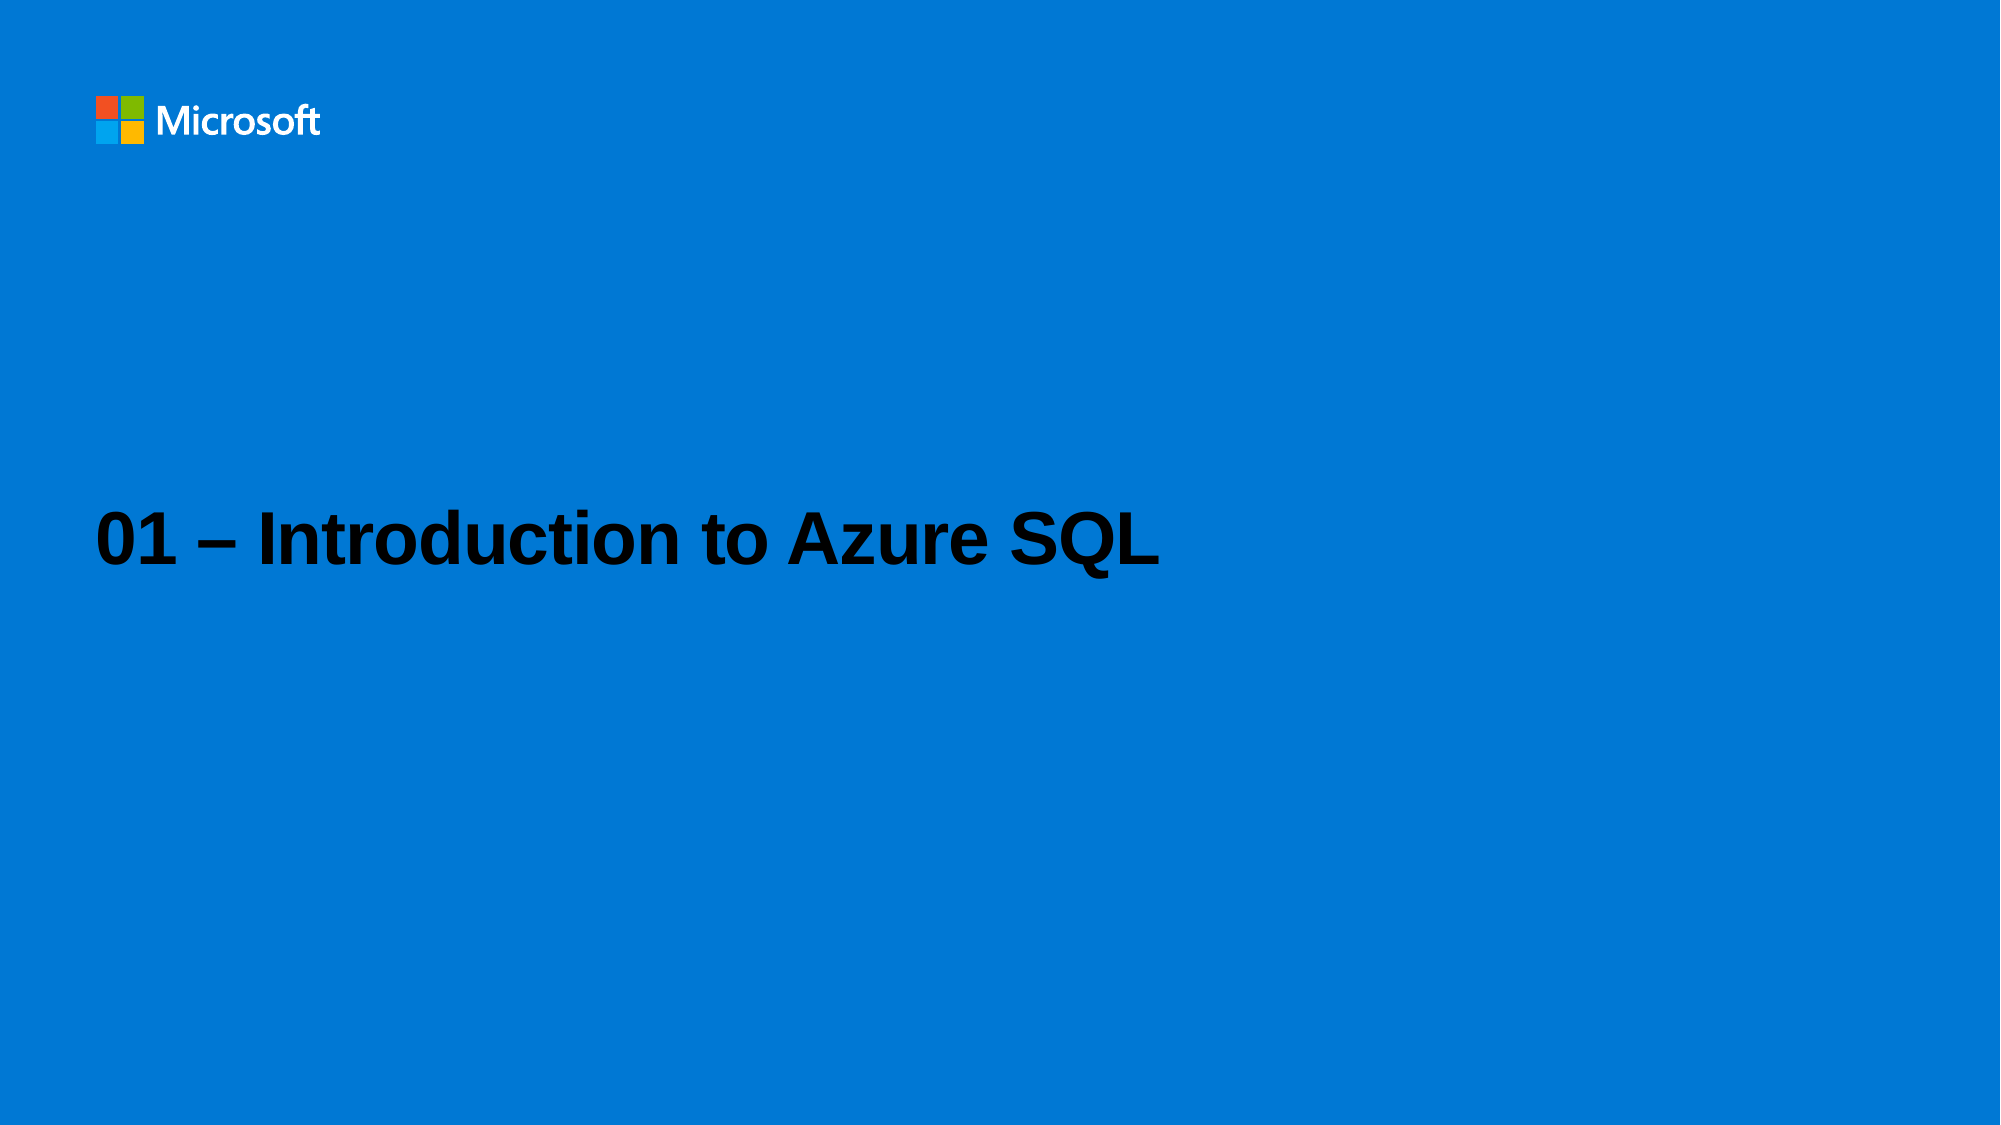

# 01 – Introduction to Azure SQL